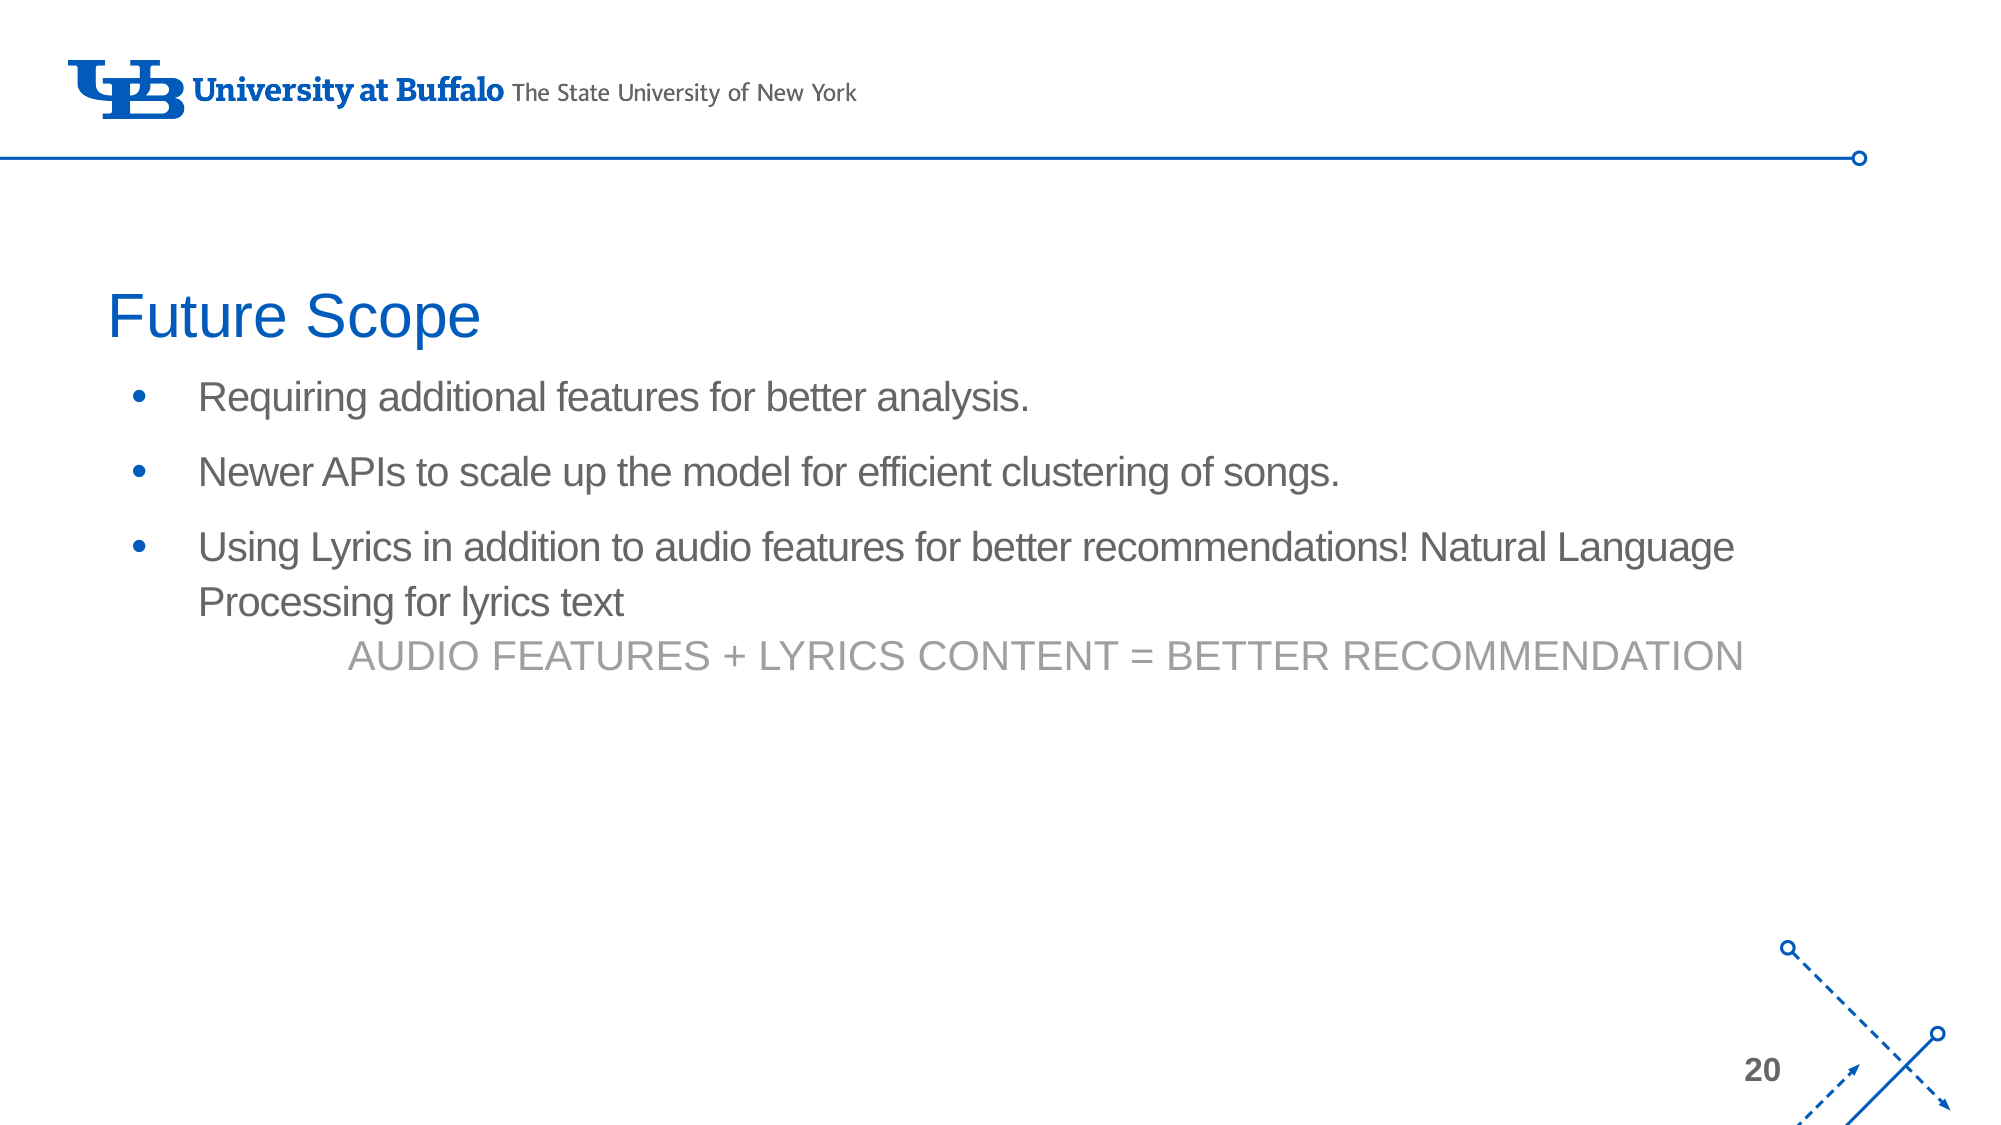

# Future Scope
Requiring additional features for better analysis.
Newer APIs to scale up the model for efficient clustering of songs.
Using Lyrics in addition to audio features for better recommendations! Natural Language Processing for lyrics text
	AUDIO FEATURES + LYRICS CONTENT = BETTER RECOMMENDATION